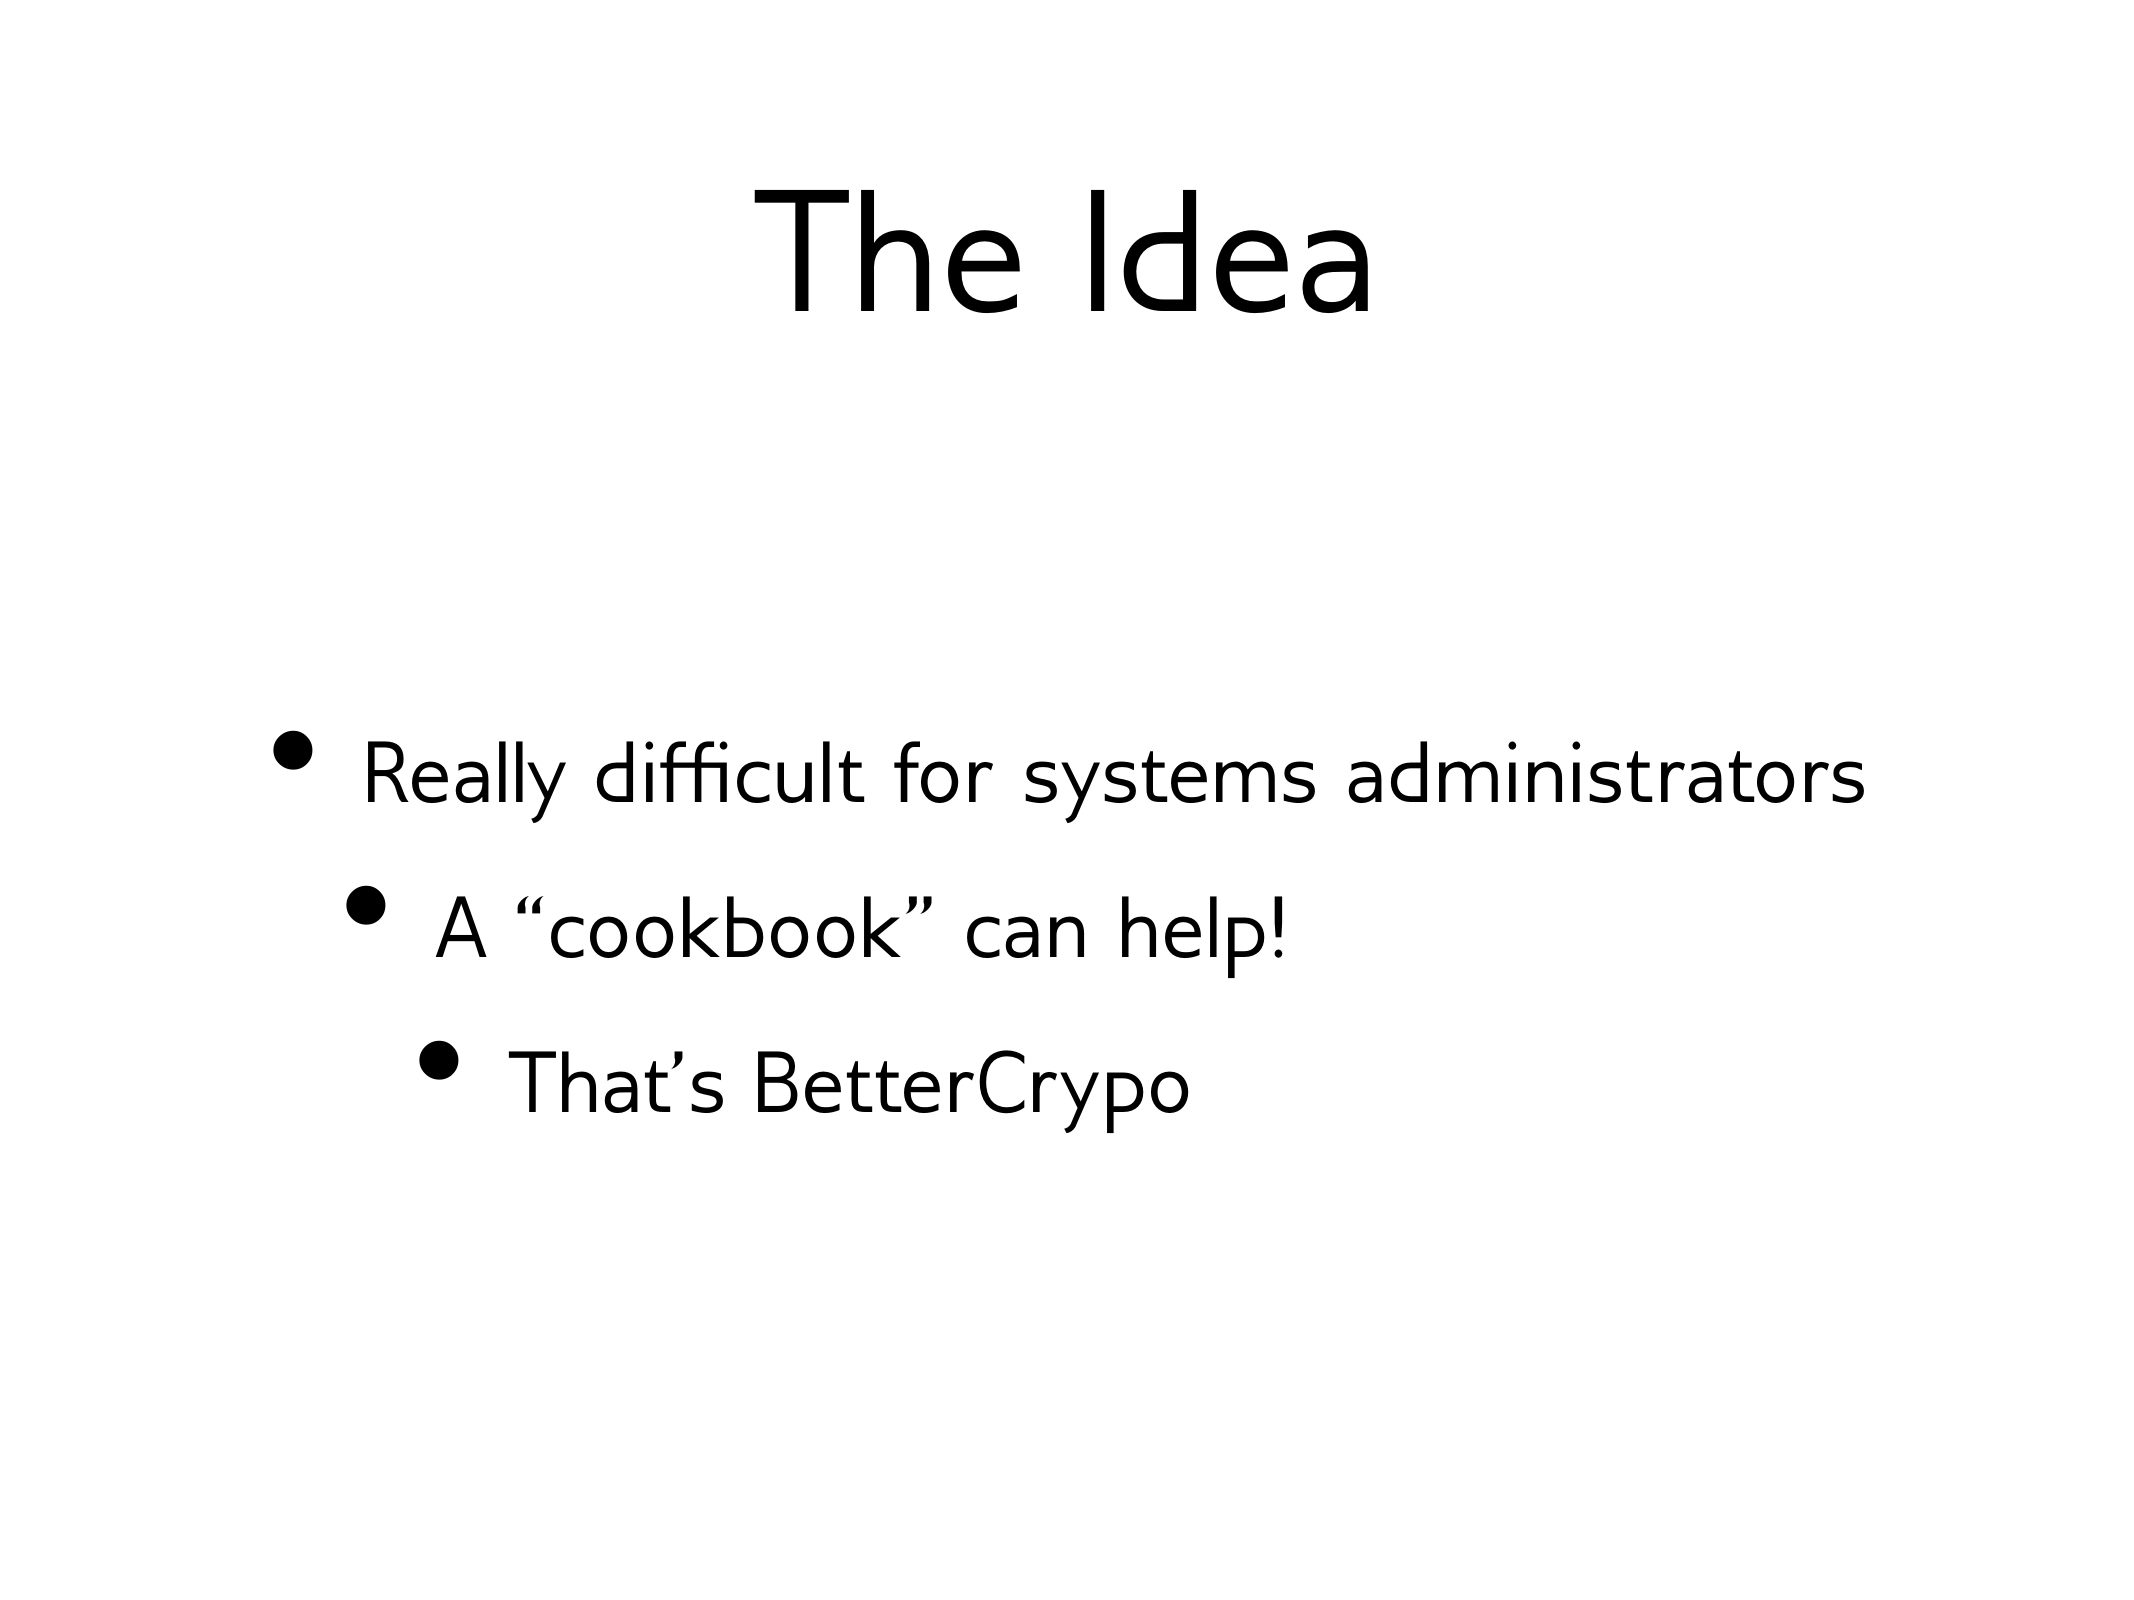

# The Idea
Really difficult for systems administrators
A “cookbook” can help!
That’s BetterCrypo